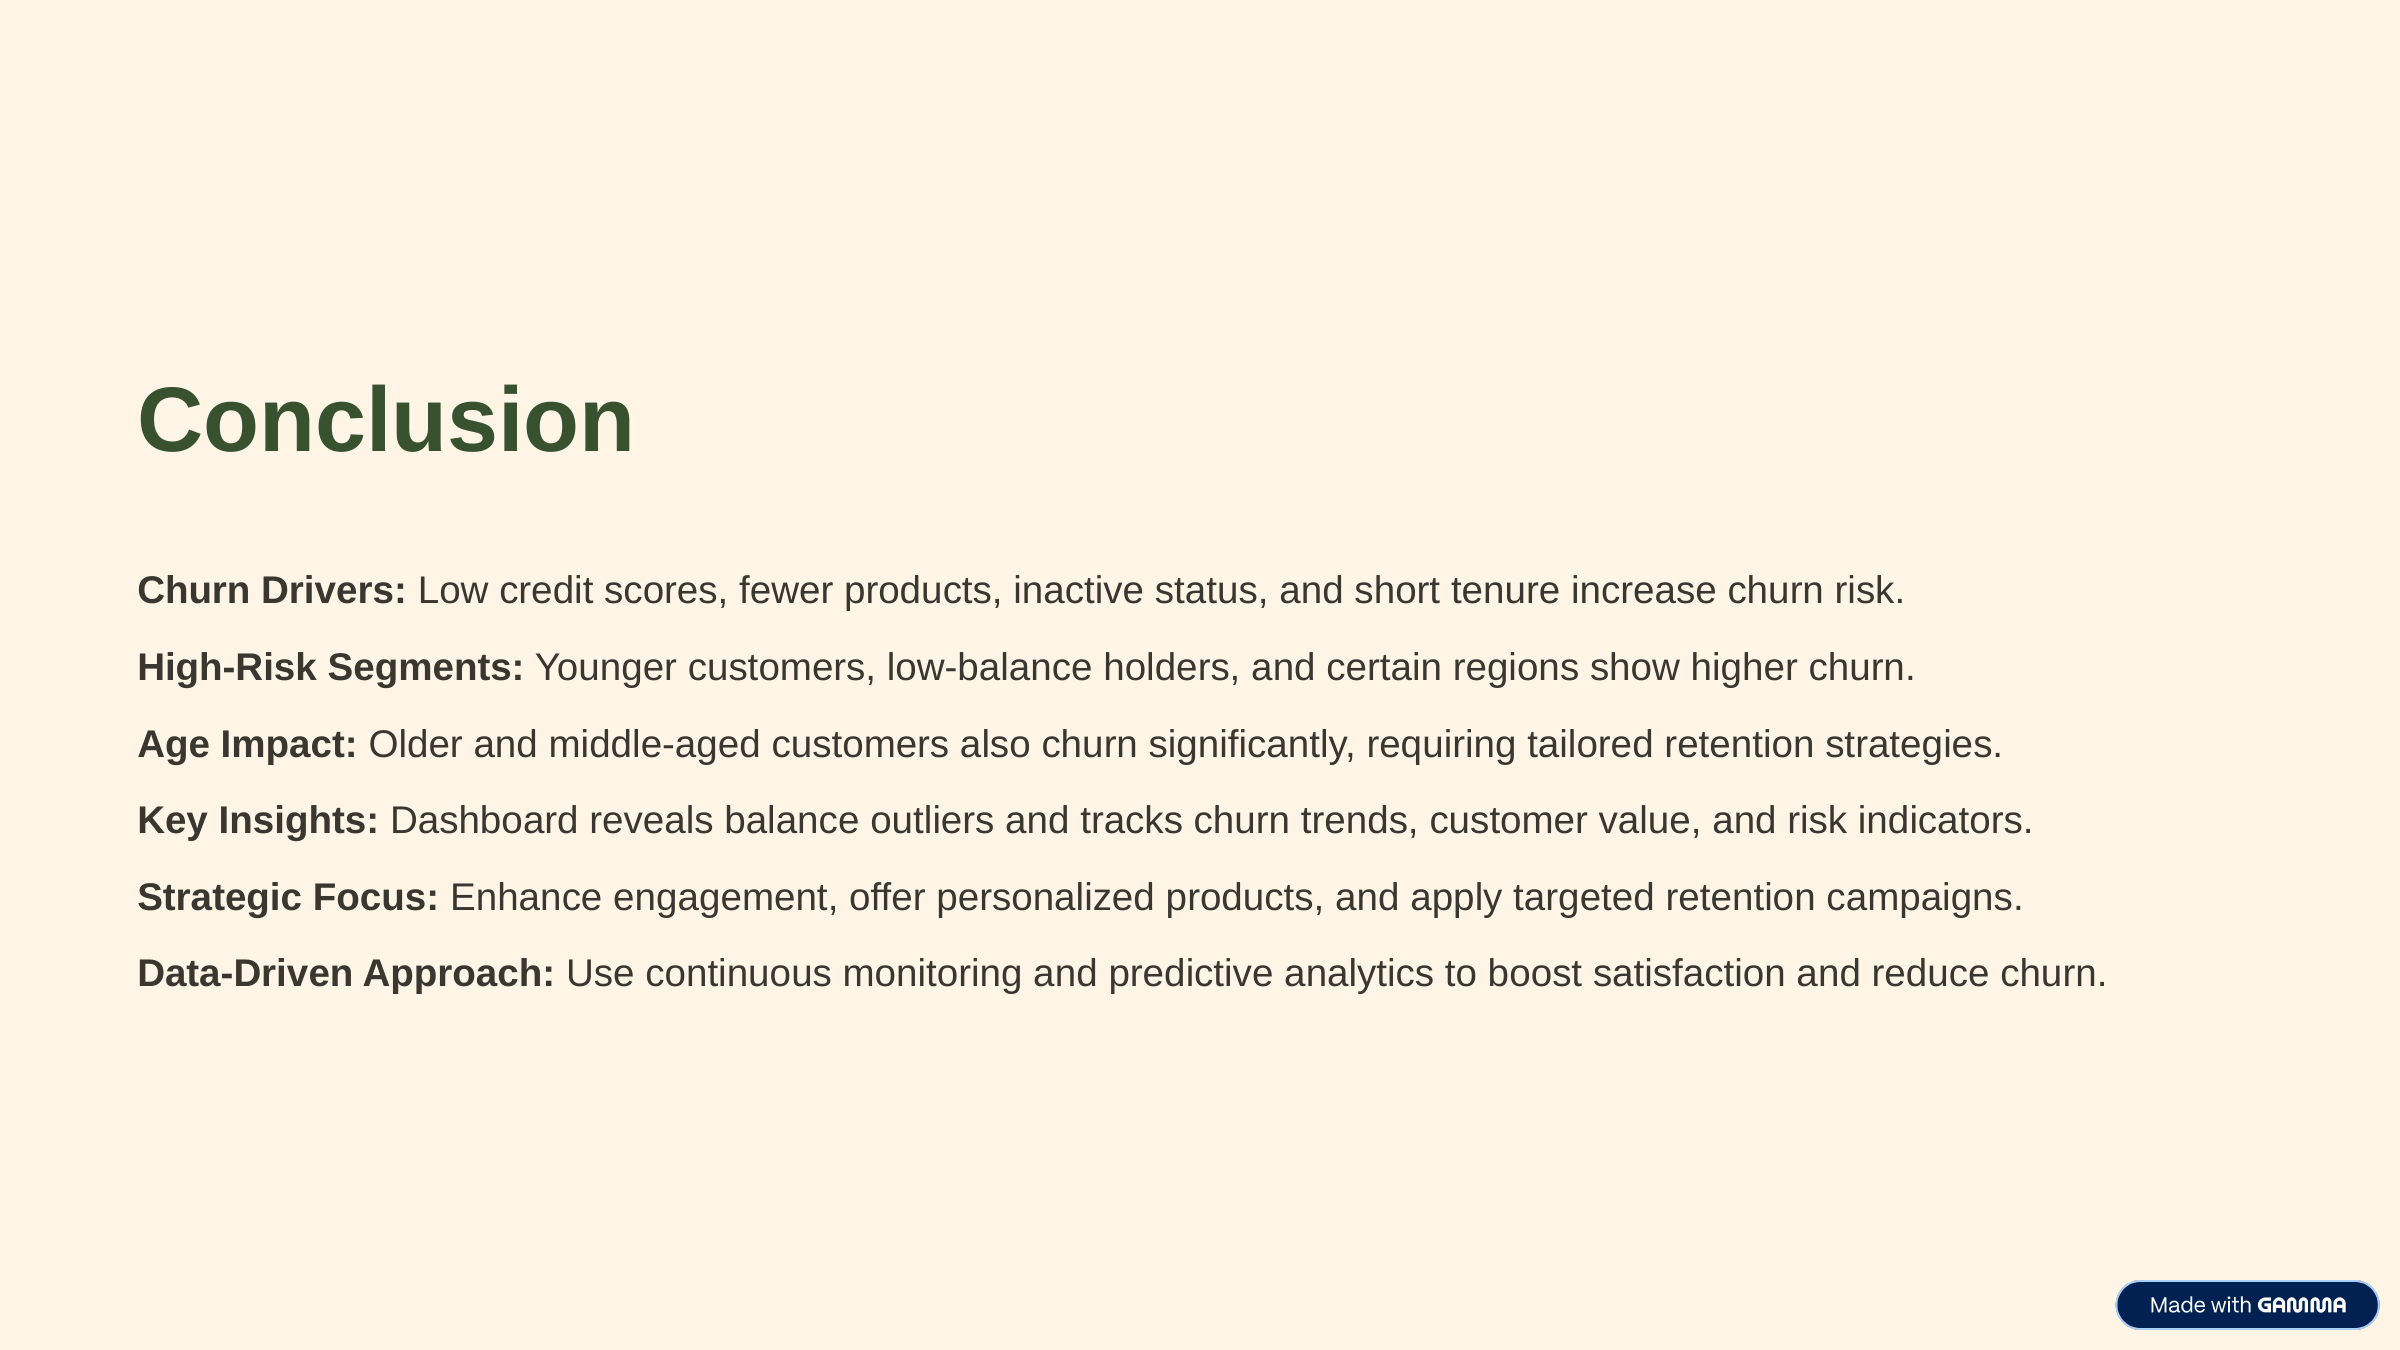

Conclusion
Churn Drivers: Low credit scores, fewer products, inactive status, and short tenure increase churn risk.
High-Risk Segments: Younger customers, low-balance holders, and certain regions show higher churn.
Age Impact: Older and middle-aged customers also churn significantly, requiring tailored retention strategies.
Key Insights: Dashboard reveals balance outliers and tracks churn trends, customer value, and risk indicators.
Strategic Focus: Enhance engagement, offer personalized products, and apply targeted retention campaigns.
Data-Driven Approach: Use continuous monitoring and predictive analytics to boost satisfaction and reduce churn.